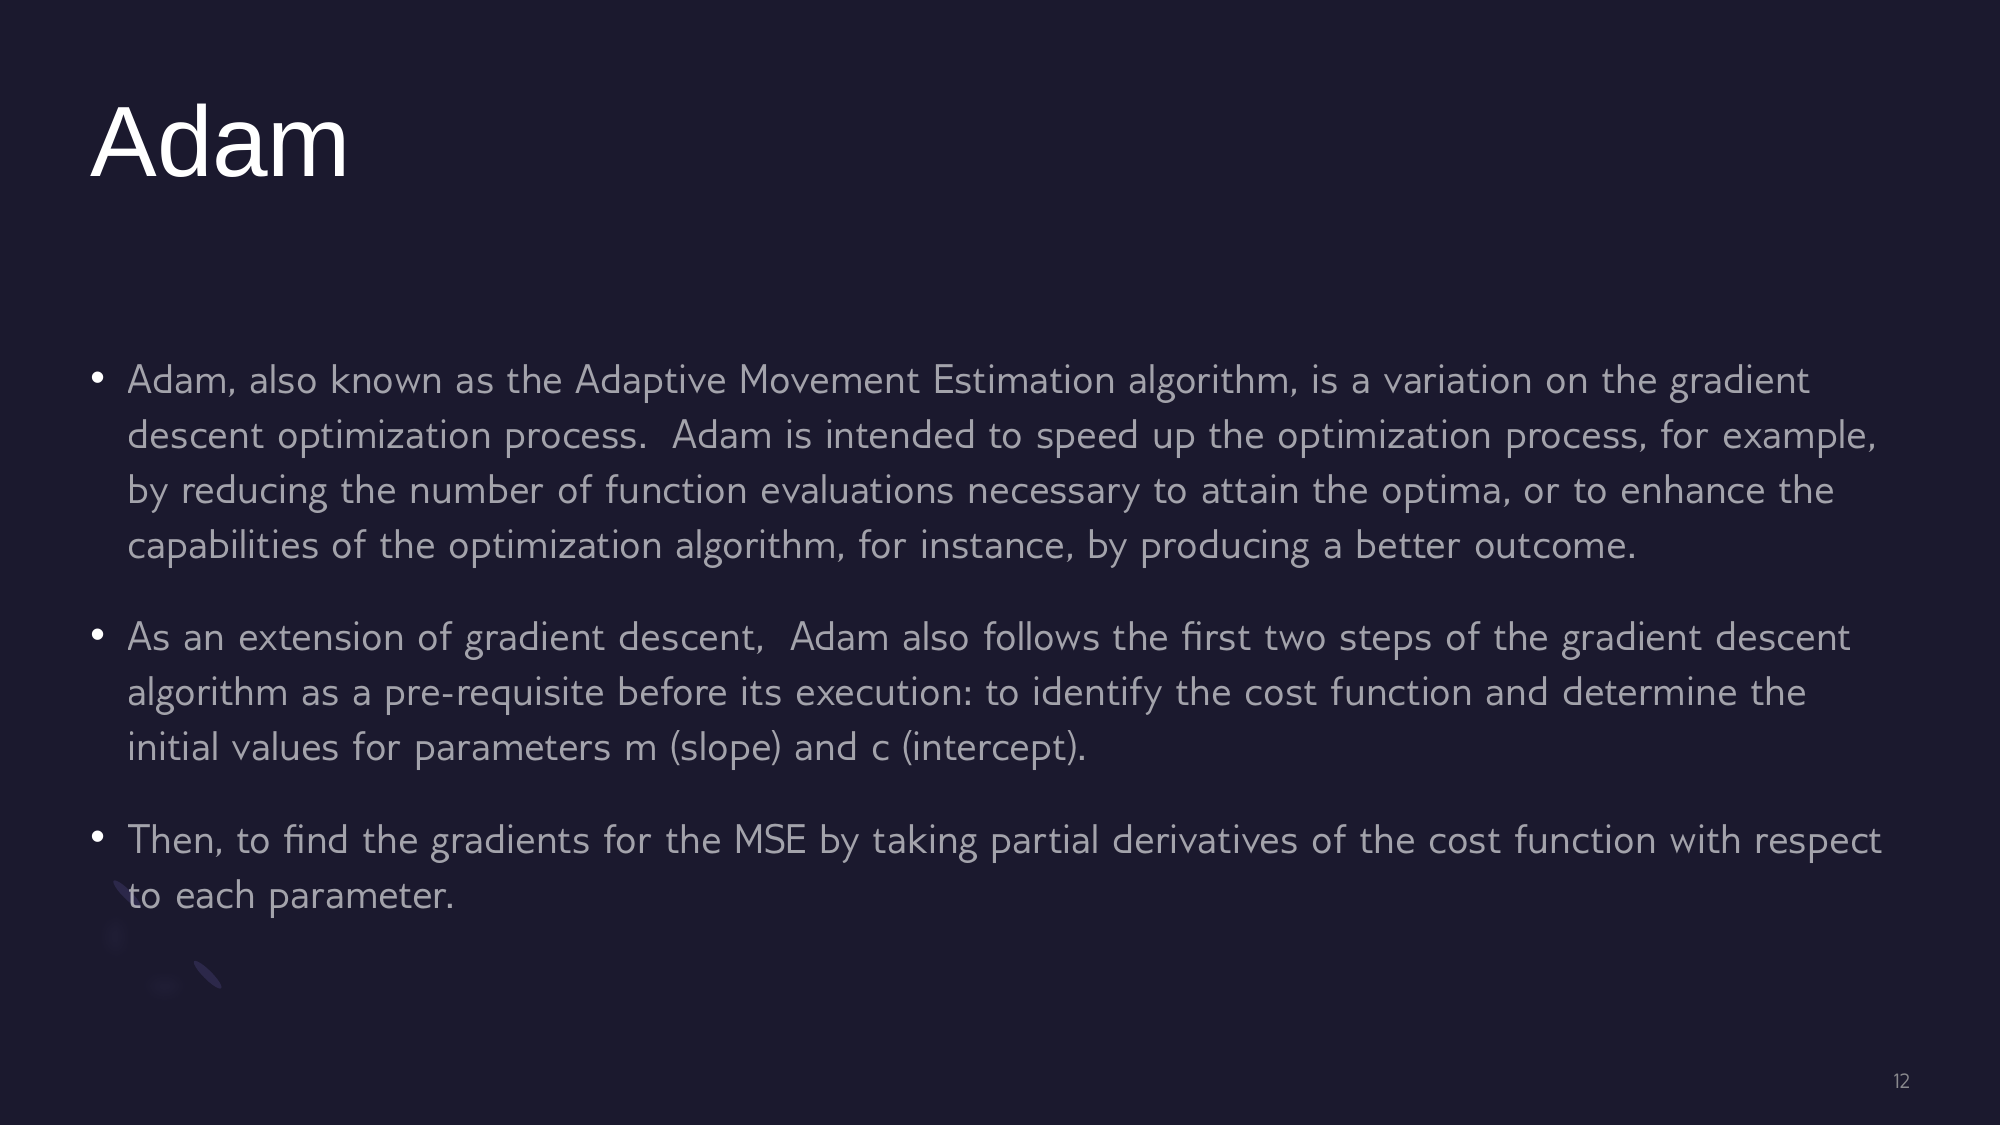

# Adam
Adam, also known as the Adaptive Movement Estimation algorithm, is a variation on the gradient descent optimization process.  Adam is intended to speed up the optimization process, for example, by reducing the number of function evaluations necessary to attain the optima, or to enhance the capabilities of the optimization algorithm, for instance, by producing a better outcome.
As an extension of gradient descent,  Adam also follows the first two steps of the gradient descent algorithm as a pre-requisite before its execution: to identify the cost function and determine the initial values for parameters m (slope) and c (intercept).
Then, to find the gradients for the MSE by taking partial derivatives of the cost function with respect to each parameter.

12